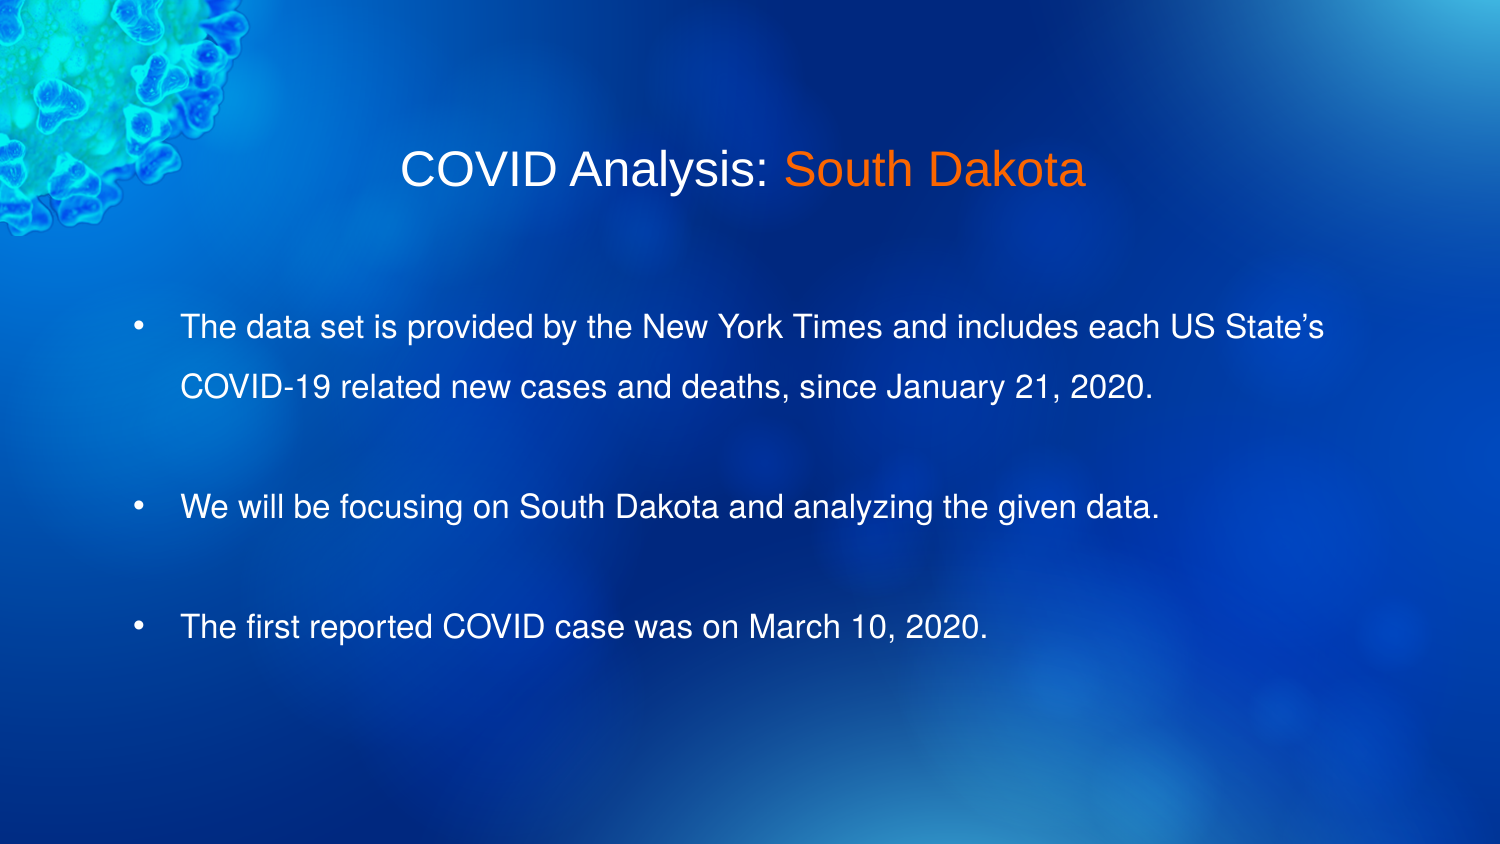

# COVID Analysis: South Dakota

The data set is provided by the New York Times and includes each US State’s COVID-19 related new cases and deaths, since January 21, 2020.

We will be focusing on South Dakota and analyzing the given data.

The first reported COVID case was on March 10, 2020.